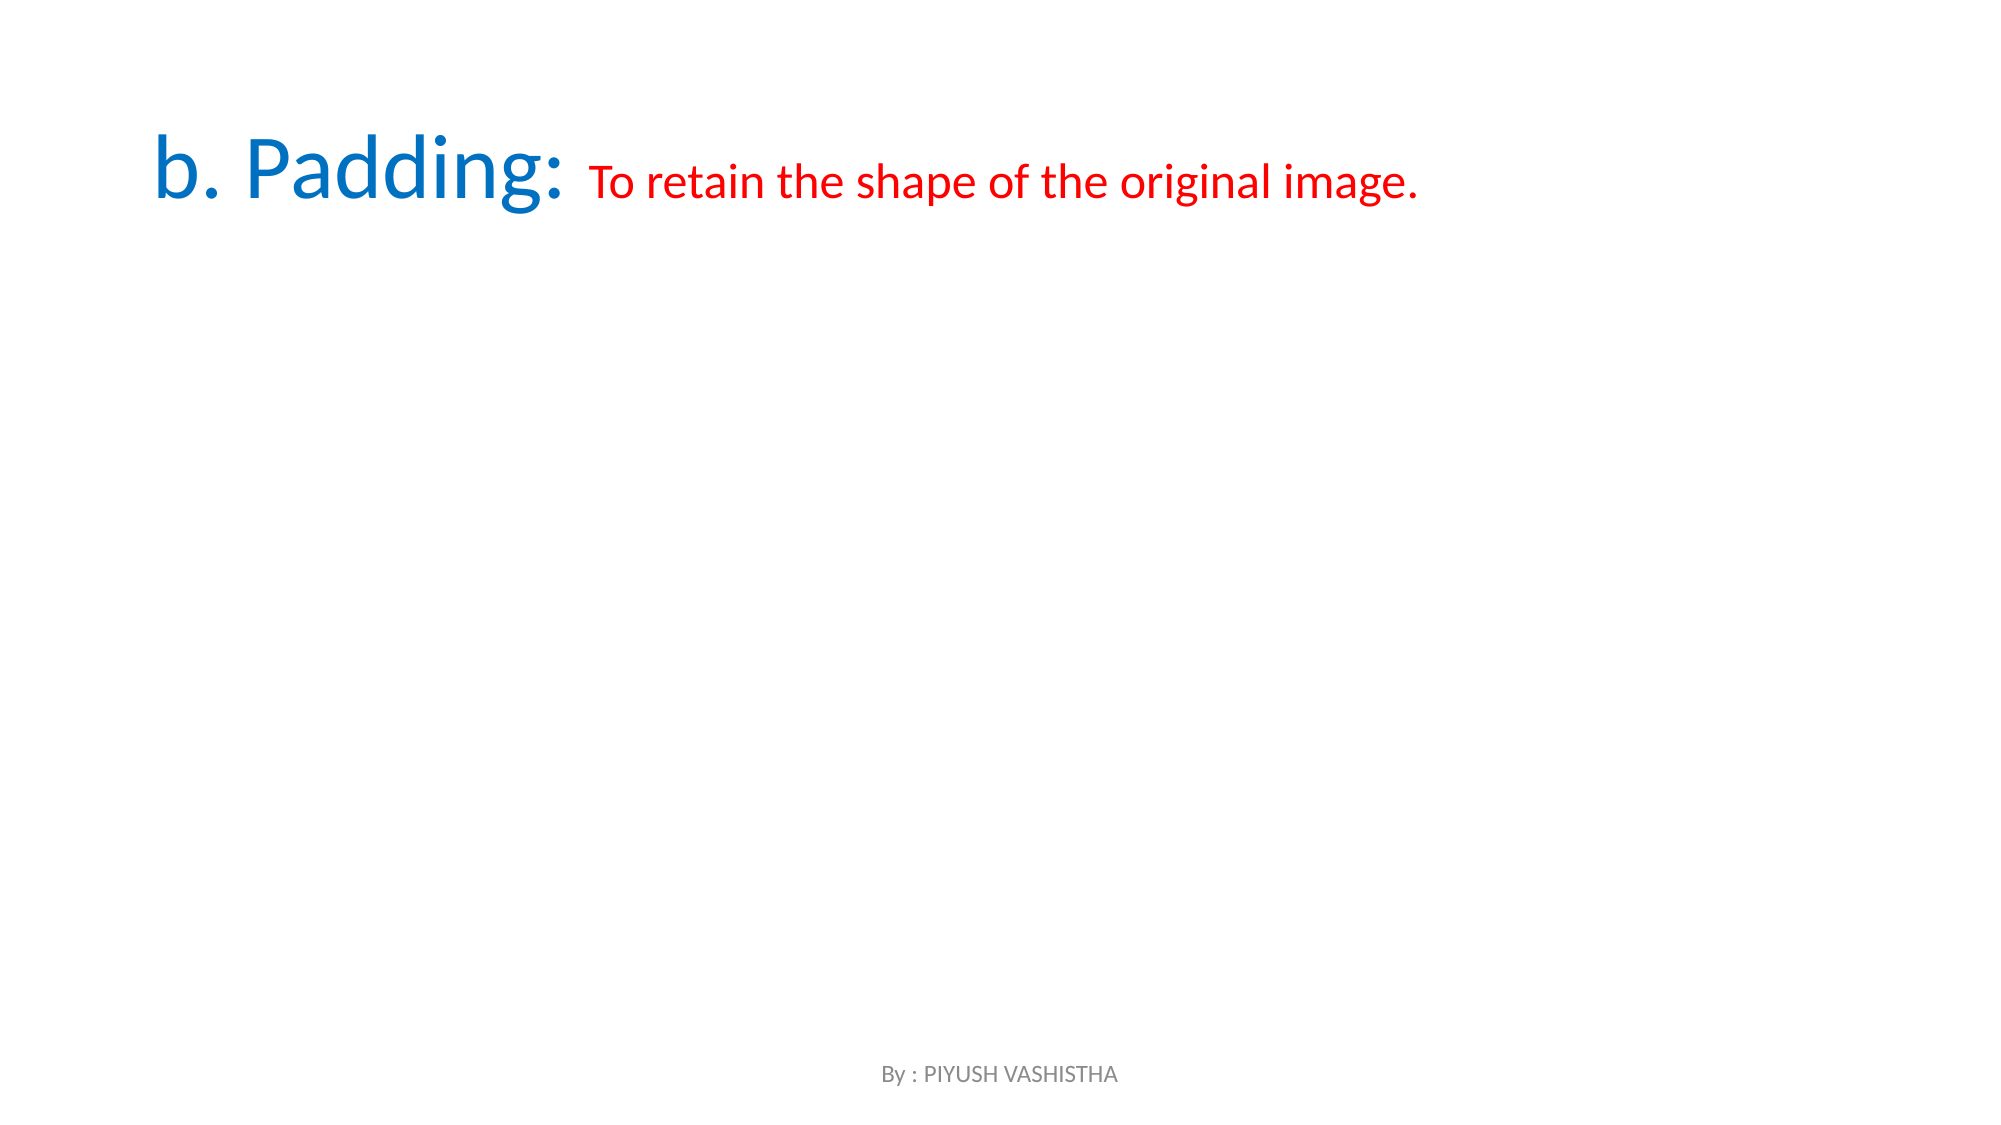

# b. Padding: To retain the shape of the original image.
By : PIYUSH VASHISTHA